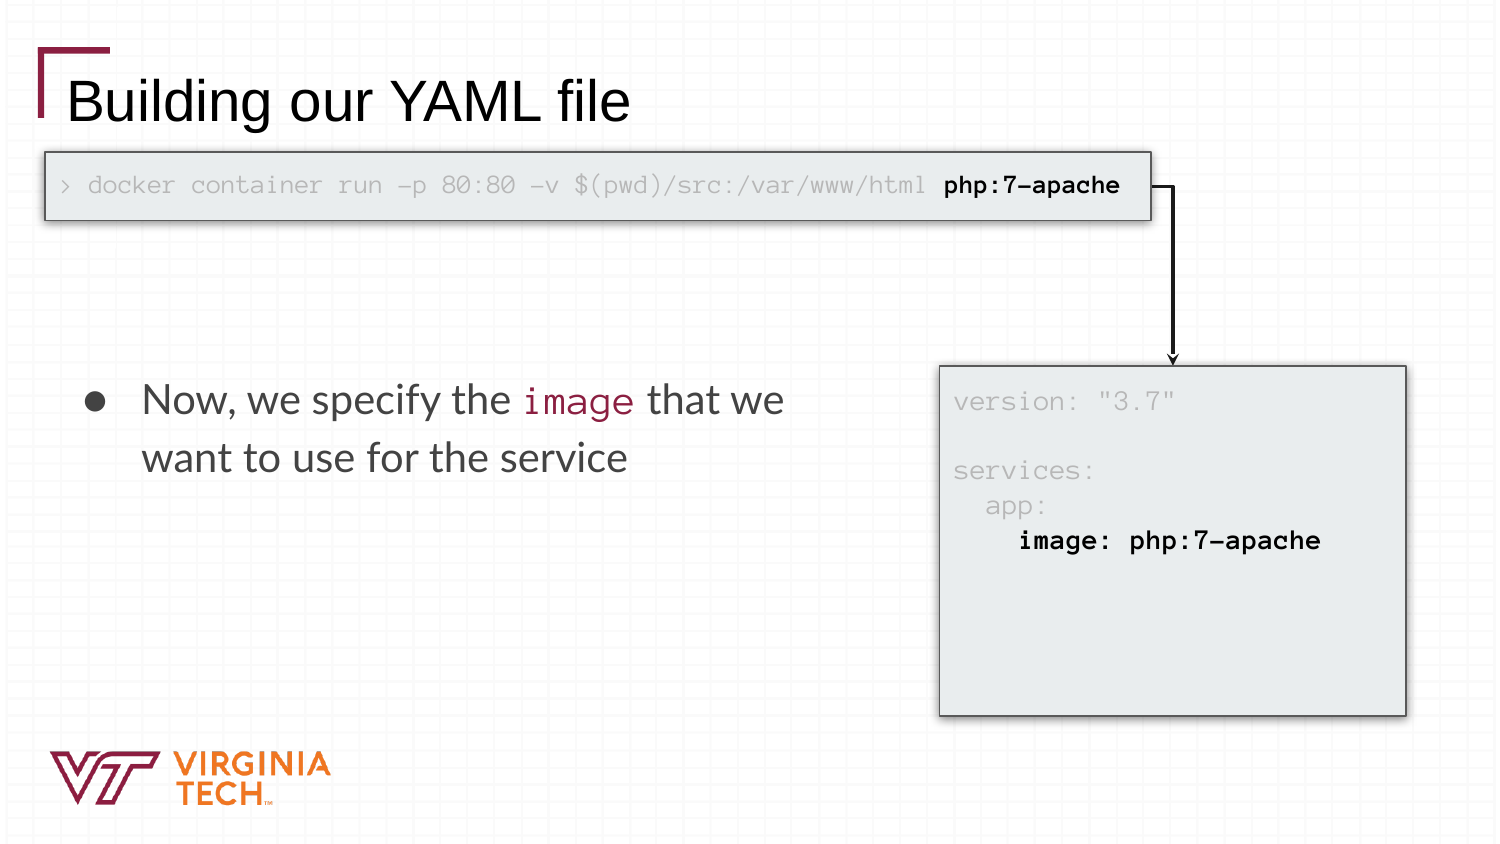

# Building our YAML file
> docker container run -p 80:80 -v $(pwd)/src:/var/www/html php:7-apache
Now, we specify the image that we want to use for the service
version: "3.7"

services:
  app:
    image: php:7-apache